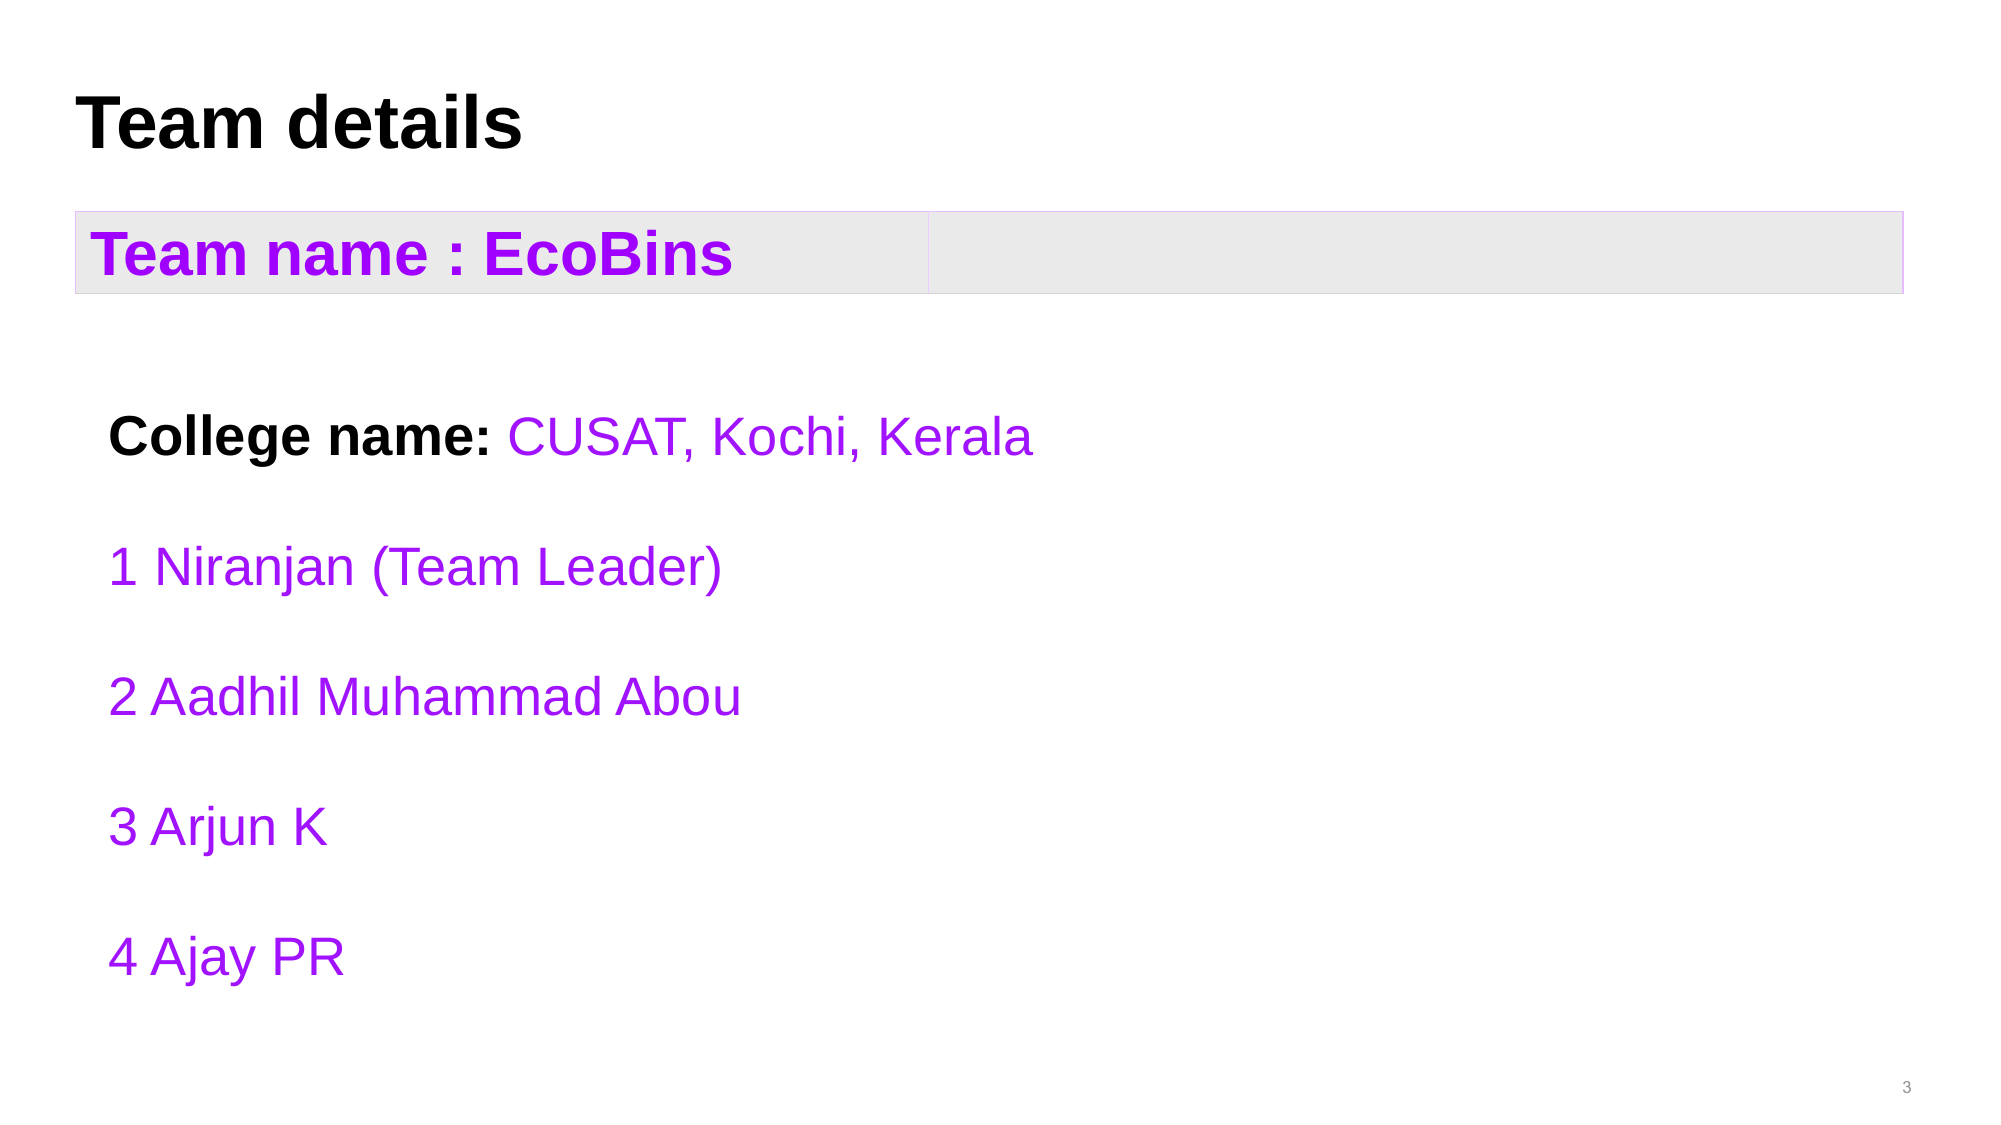

# Team details
| Team name : EcoBins |  |  |
| --- | --- | --- |
College name: CUSAT, Kochi, Kerala

1 Niranjan (Team Leader)

2 Aadhil Muhammad Abou

3 Arjun K

4 Ajay PR